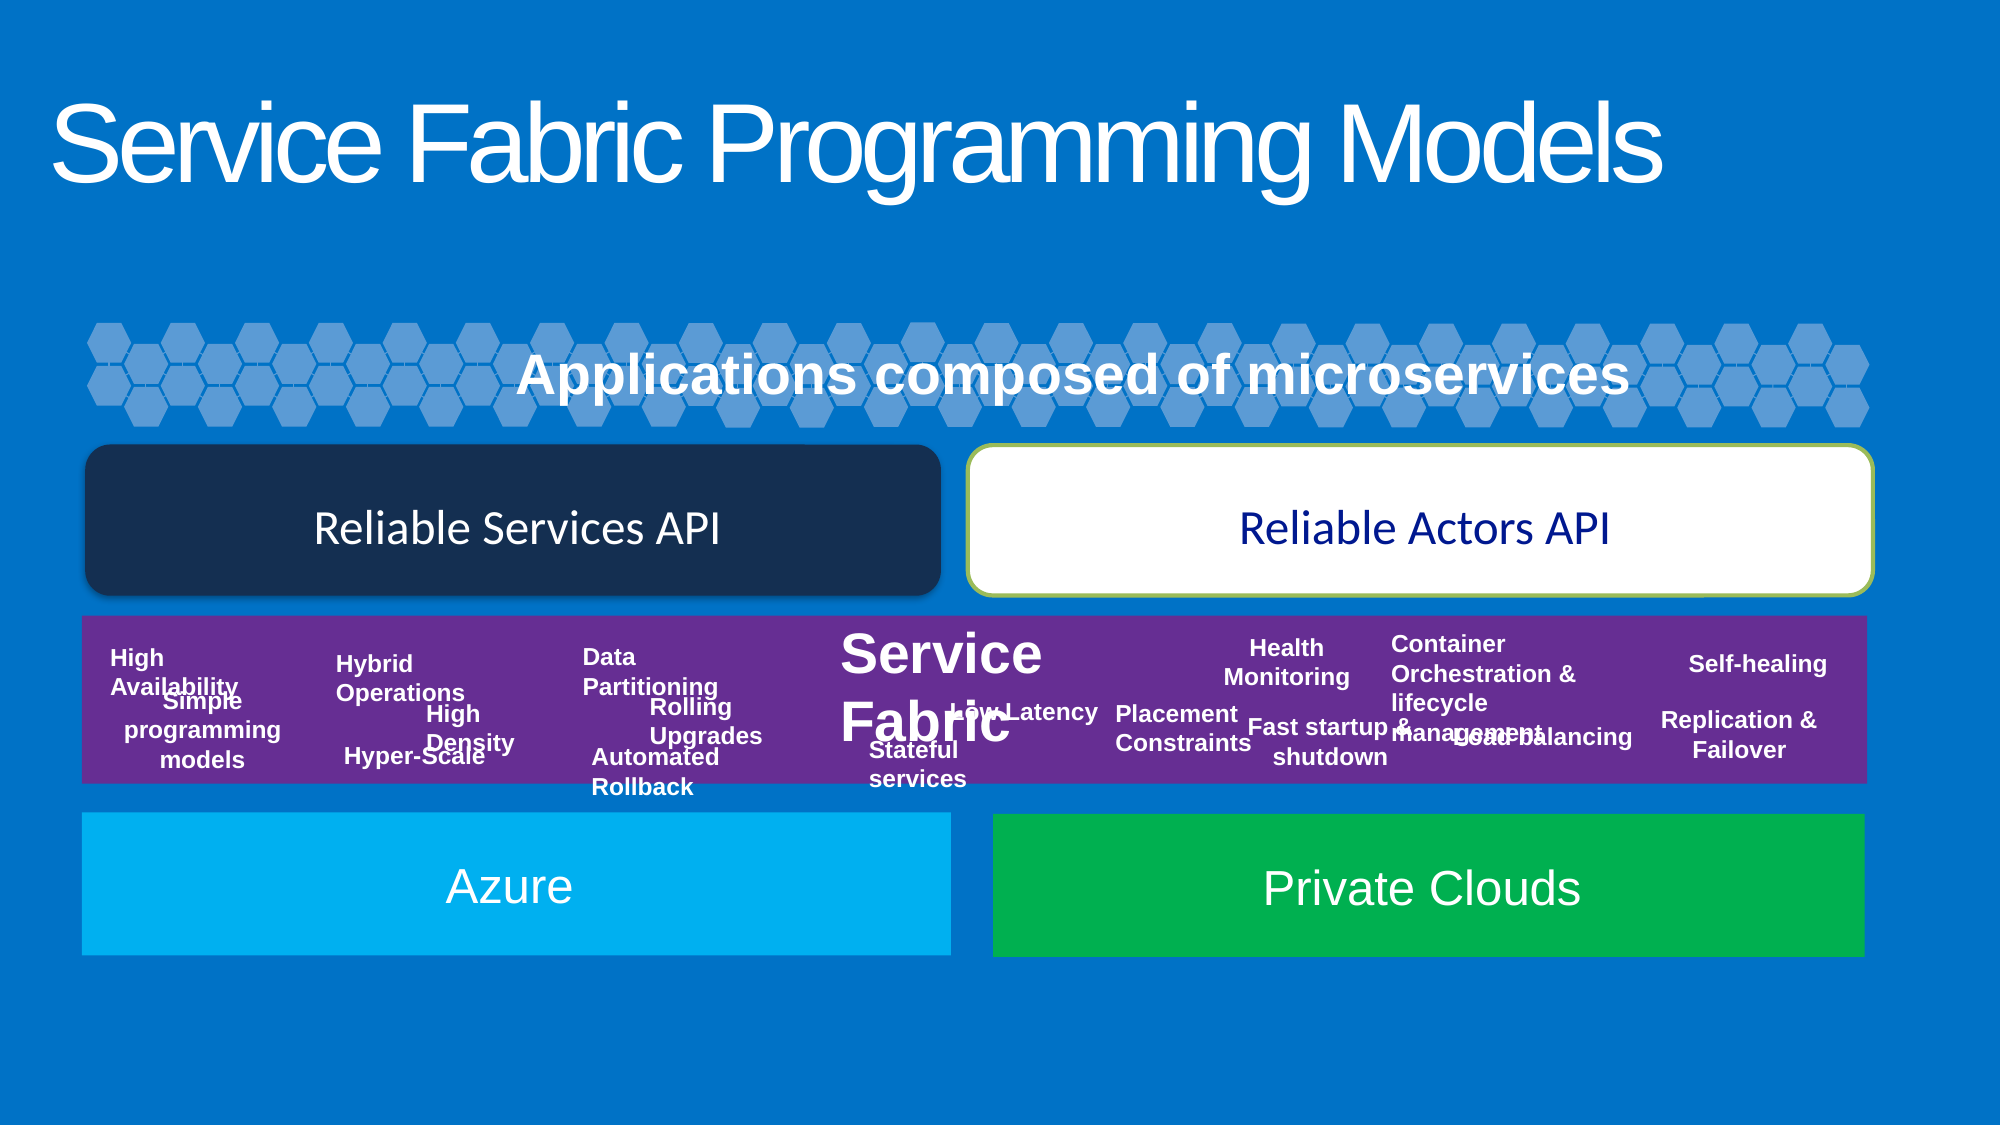

# Service Fabric Programming Models

Applications composed of microservices

Reliable Services API
Reliable Actors API
Service Fabric

Container Orchestration & lifecycle management
Health Monitoring
Data Partitioning
High Availability
Self-healing
Hybrid Operations
Simple programming models
Rolling Upgrades
Low Latency
High Density
Placement Constraints
Replication & Failover
Fast startup & shutdown
Load balancing
Stateful services
Hyper-Scale
Automated Rollback
Azure
Private Clouds